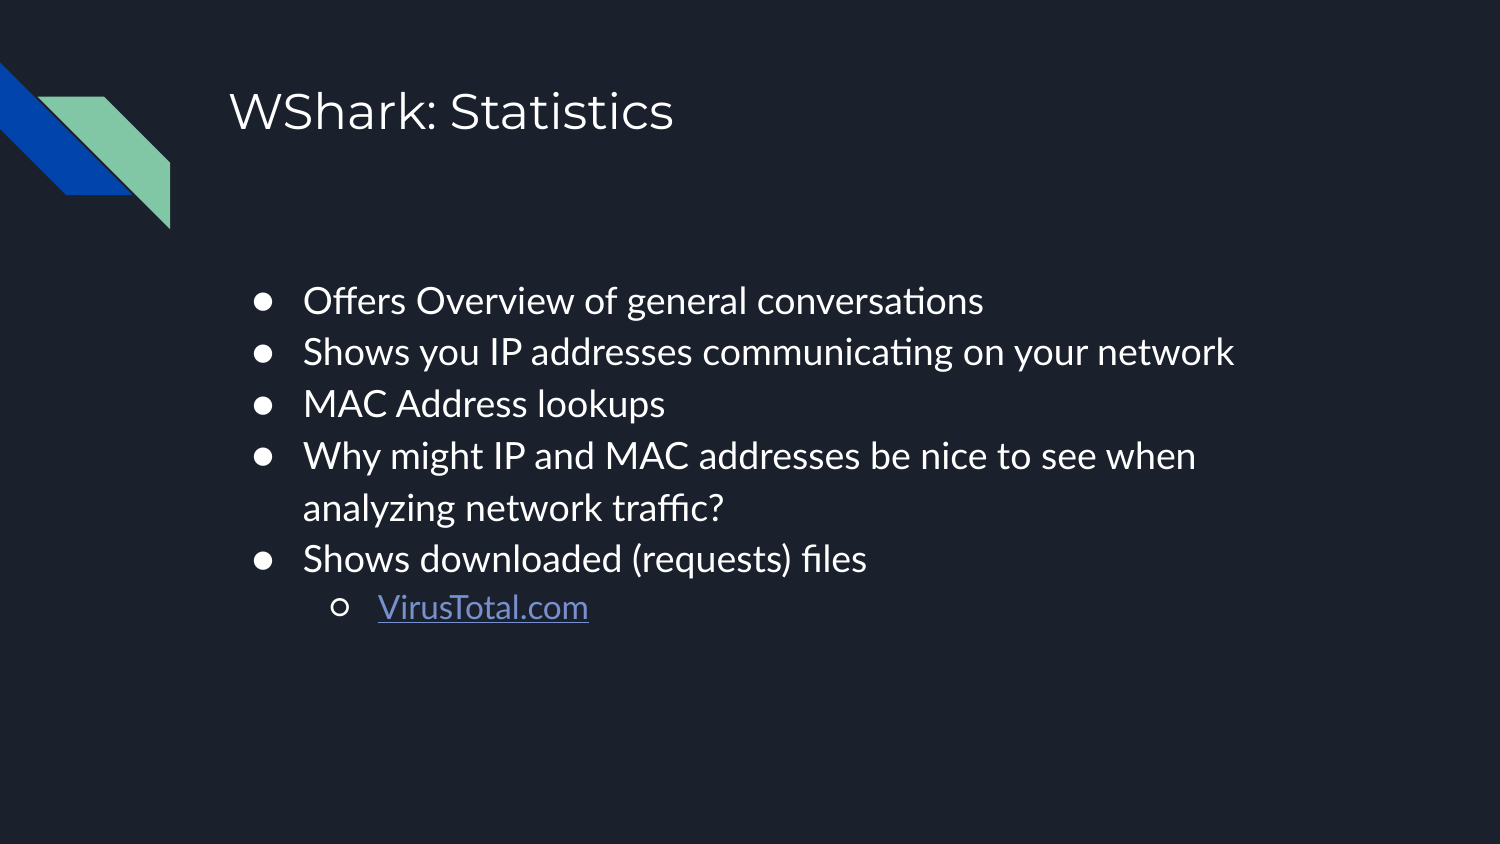

# WShark: Statistics
Offers Overview of general conversations
Shows you IP addresses communicating on your network
MAC Address lookups
Why might IP and MAC addresses be nice to see when analyzing network traffic?
Shows downloaded (requests) files
VirusTotal.com